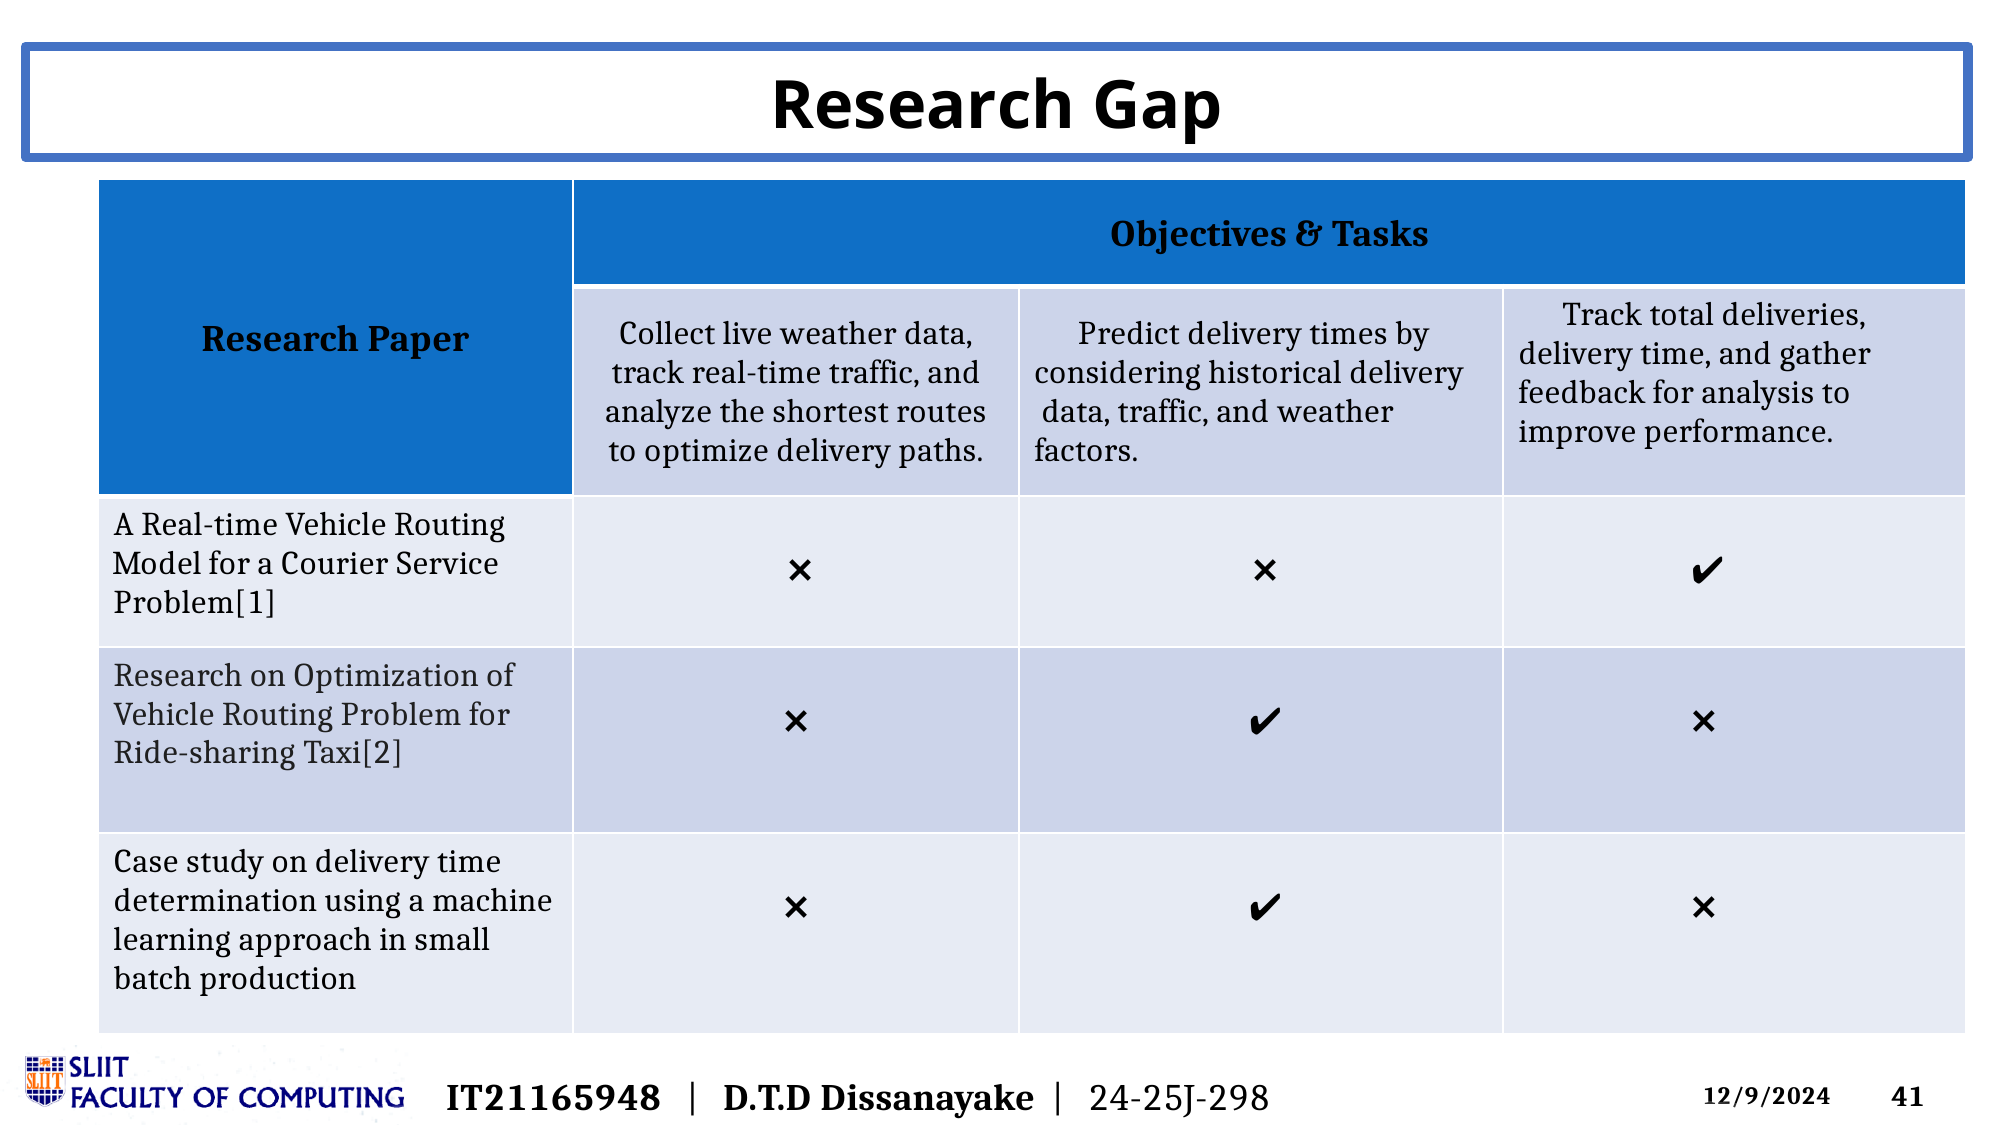

Research Gap
| Research Paper | Objectives & Tasks |  |  |
| --- | --- | --- | --- |
|  | Collect live weather data, track real-time traffic, and analyze the shortest routes to optimize delivery paths. | Predict delivery times by considering historical delivery data, traffic, and weather factors. | Track total deliveries, delivery time, and gather feedback for analysis to improve performance. |
| A Real-time Vehicle Routing Model for a Courier Service Problem[1] | ❌ | ❌ | ✔️ |
| Research on Optimization of Vehicle Routing Problem for Ride-sharing Taxi[2] | ❌ | ✔️ | ❌ |
| Case study on delivery time determination using a machine learning approach in small batch production | ❌ | ✔️ | ❌ |
IT21165948   |   D.T.D Dissanayake  |   24-25J-298